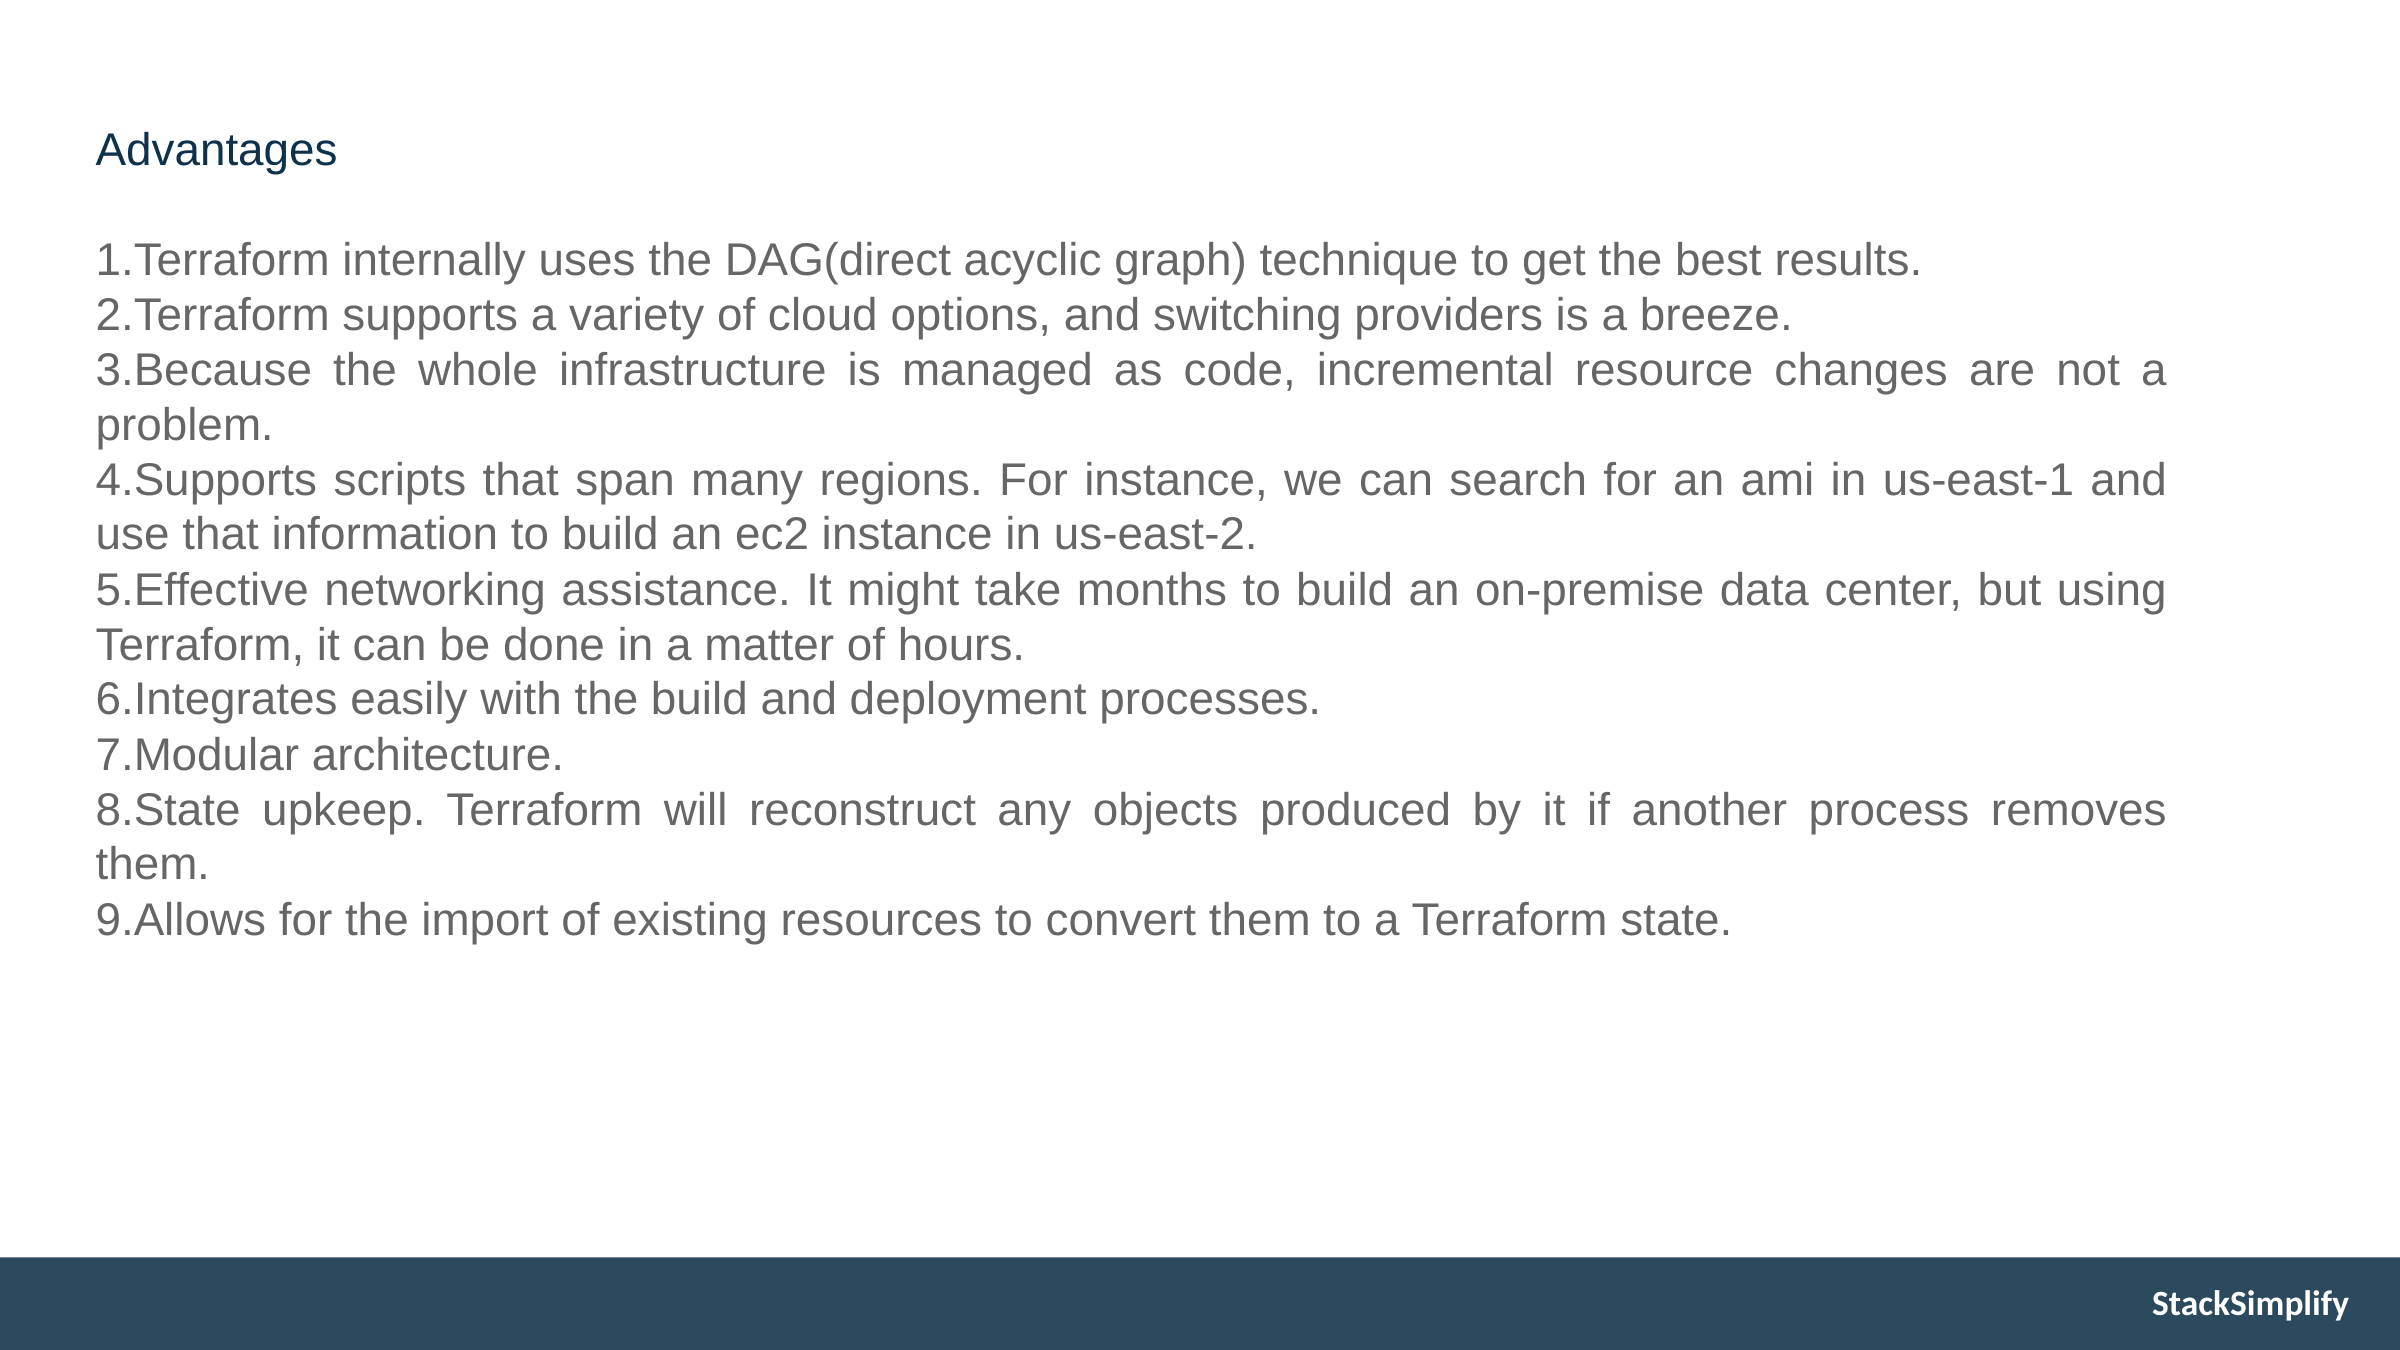

Advantages

Terraform internally uses the DAG(direct acyclic graph) technique to get the best results.
Terraform supports a variety of cloud options, and switching providers is a breeze.
Because the whole infrastructure is managed as code, incremental resource changes are not a problem.
Supports scripts that span many regions. For instance, we can search for an ami in us-east-1 and use that information to build an ec2 instance in us-east-2.
Effective networking assistance. It might take months to build an on-premise data center, but using Terraform, it can be done in a matter of hours.
Integrates easily with the build and deployment processes.
Modular architecture.
State upkeep. Terraform will reconstruct any objects produced by it if another process removes them.
Allows for the import of existing resources to convert them to a Terraform state.